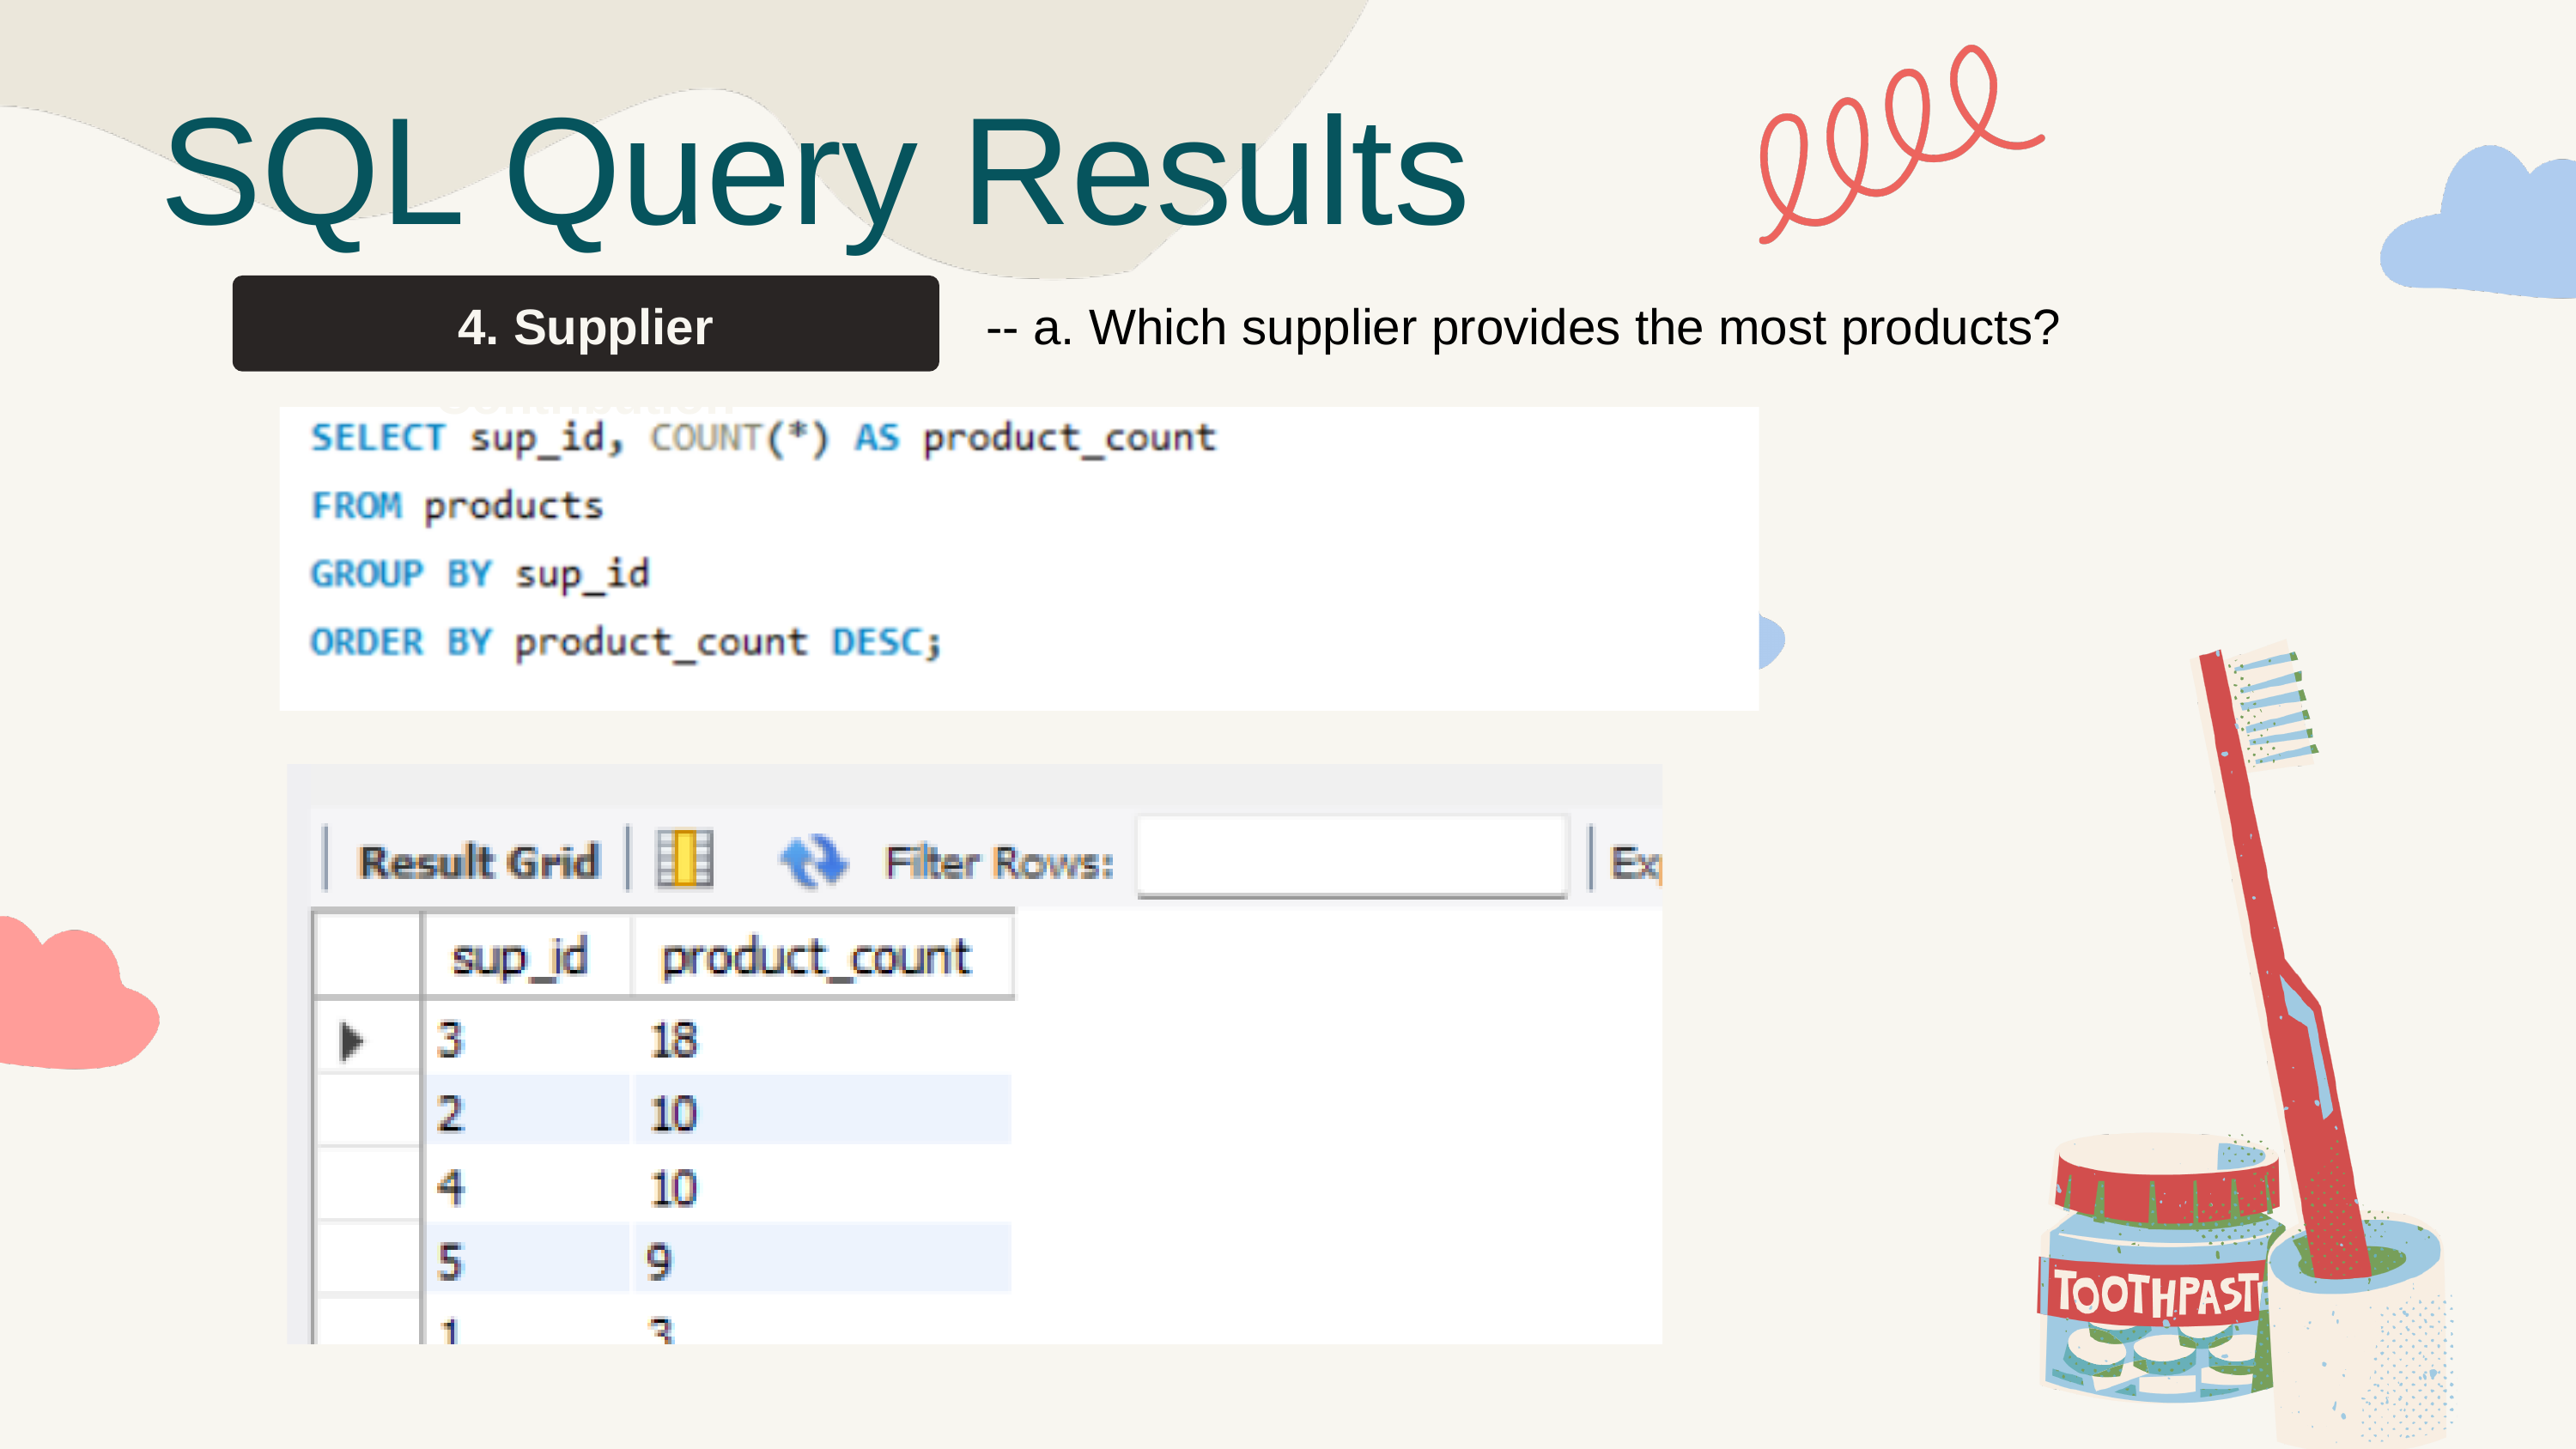

SQL Query Results

4️. Supplier Contribution
-- a. Which supplier provides the most products?